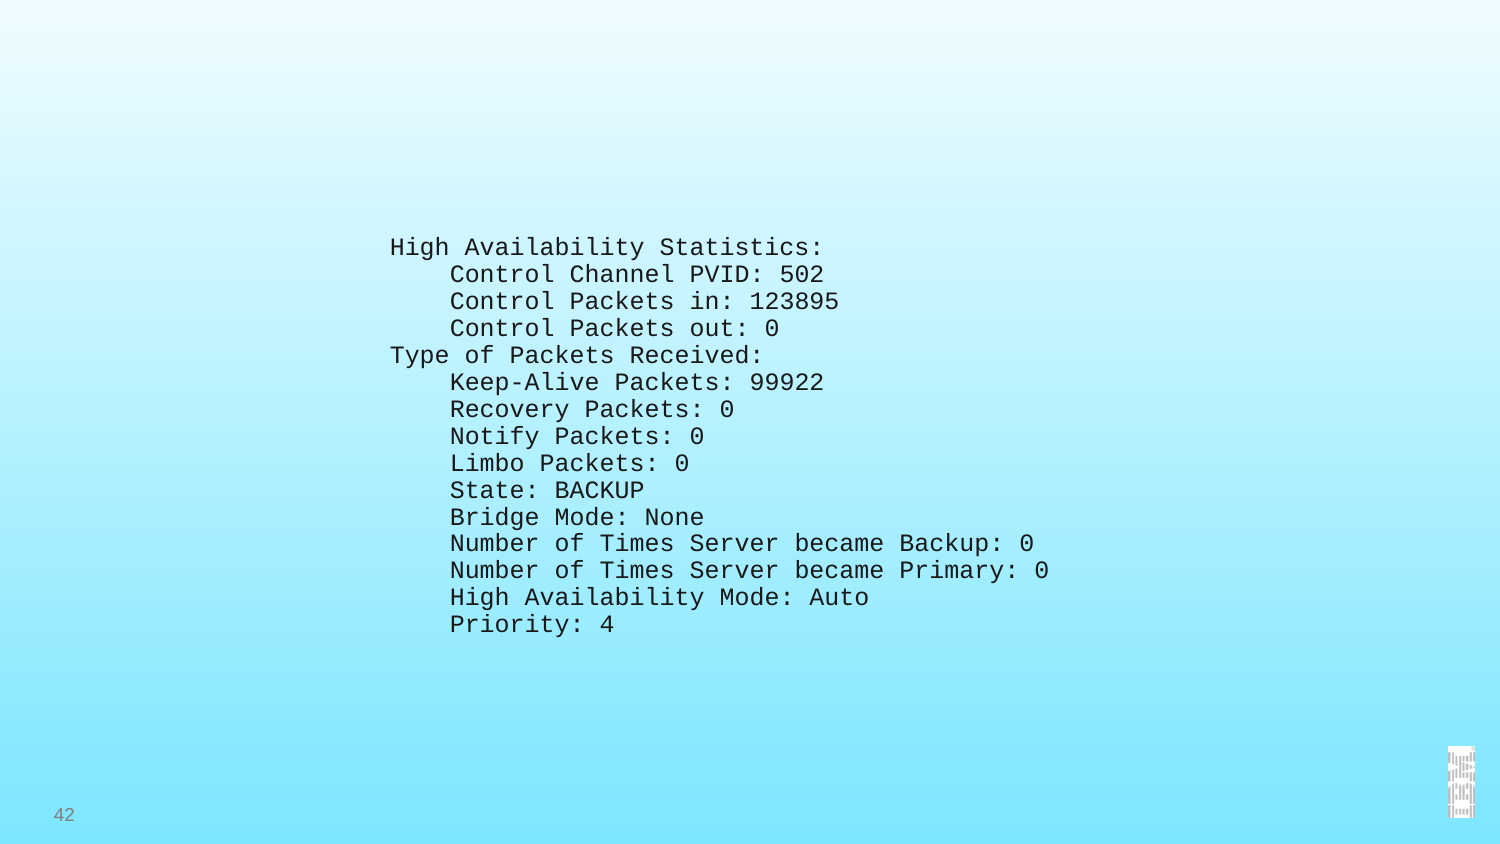

High Availability Statistics:
    Control Channel PVID: 502
    Control Packets in: 123895
    Control Packets out: 0
Type of Packets Received:
    Keep-Alive Packets: 99922
    Recovery Packets: 0
    Notify Packets: 0
    Limbo Packets: 0
    State: BACKUP
    Bridge Mode: None
    Number of Times Server became Backup: 0
    Number of Times Server became Primary: 0
    High Availability Mode: Auto
    Priority: 4
42